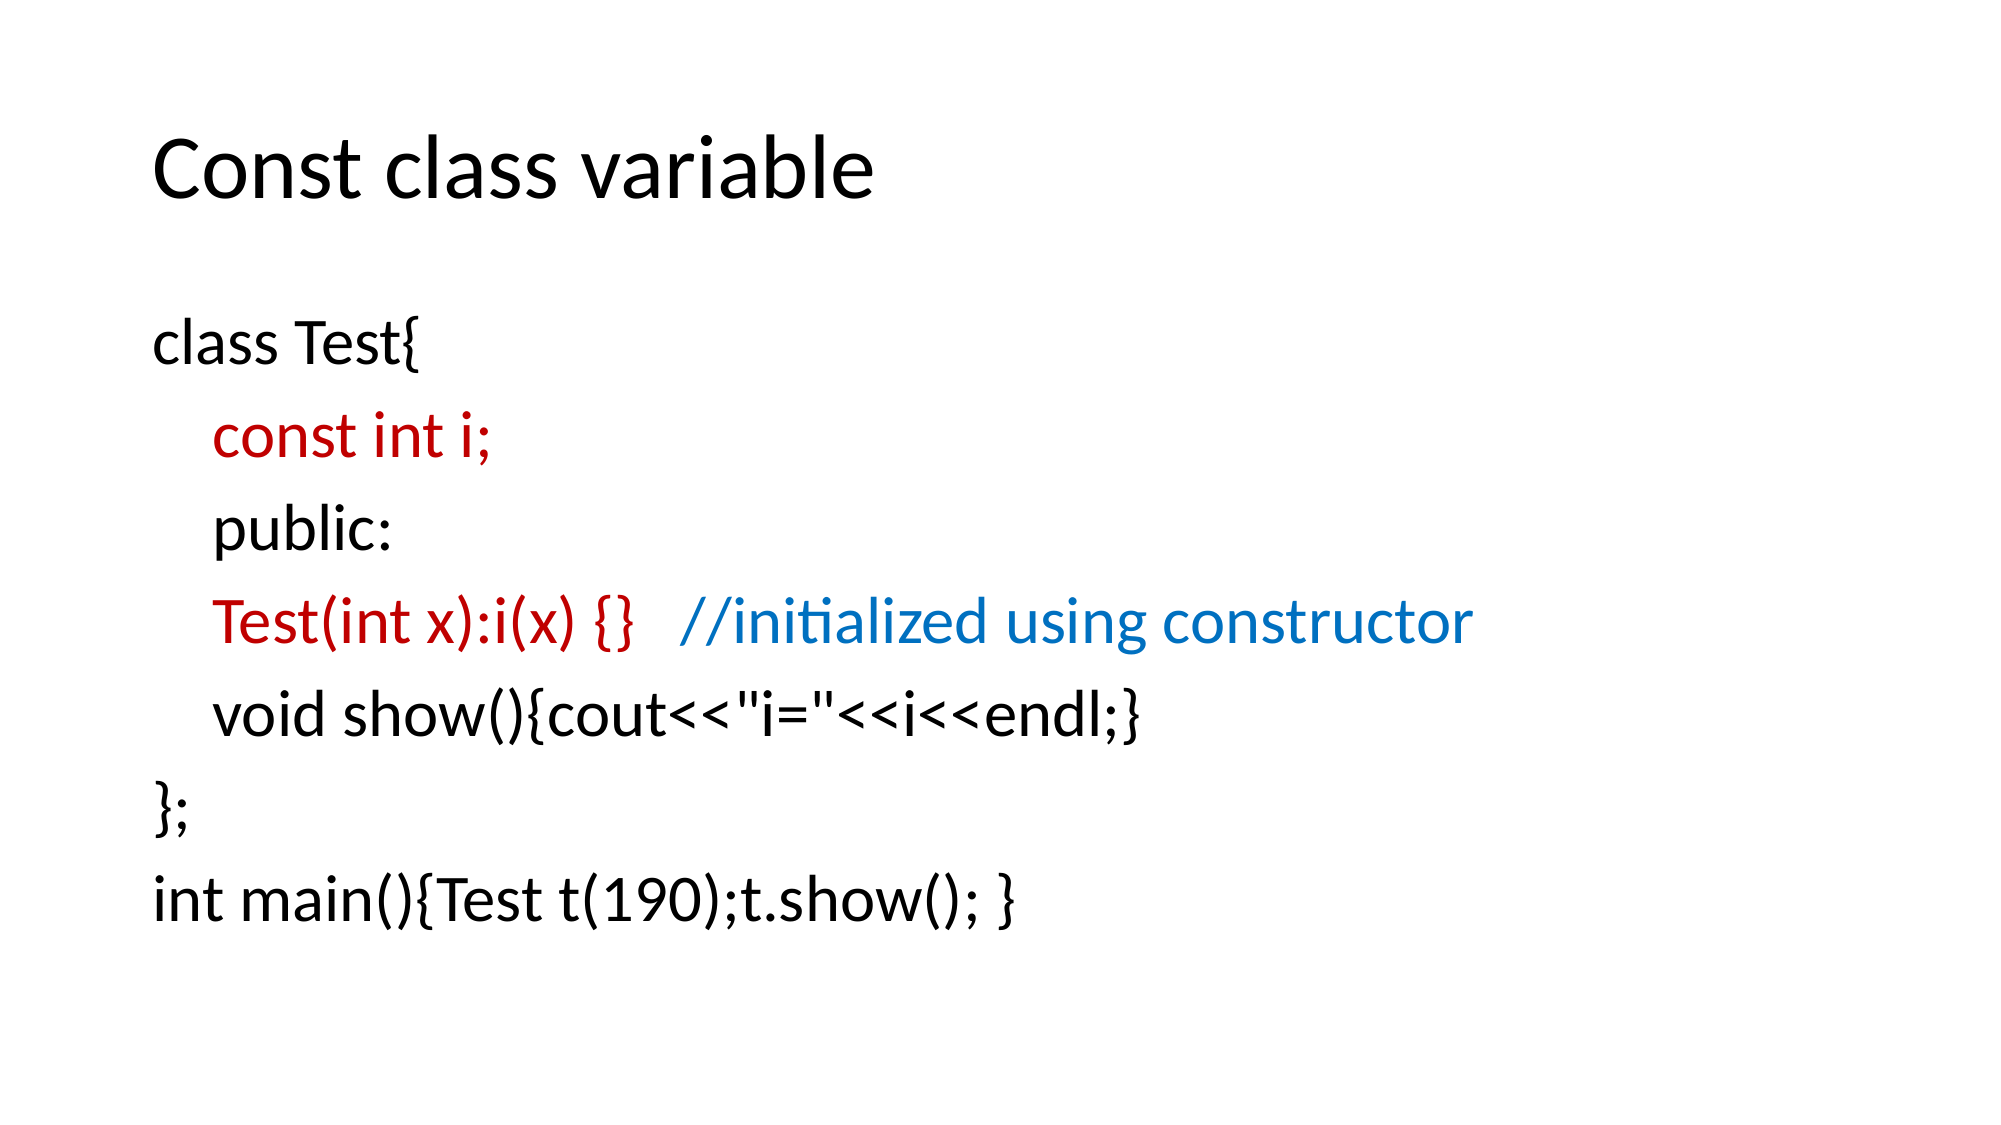

# Const class variable
class Test{
    const int i;
    public:
    Test(int x):i(x) {}   //initialized using constructor
    void show(){cout<<"i="<<i<<endl;}
};
int main(){Test t(190);t.show(); }